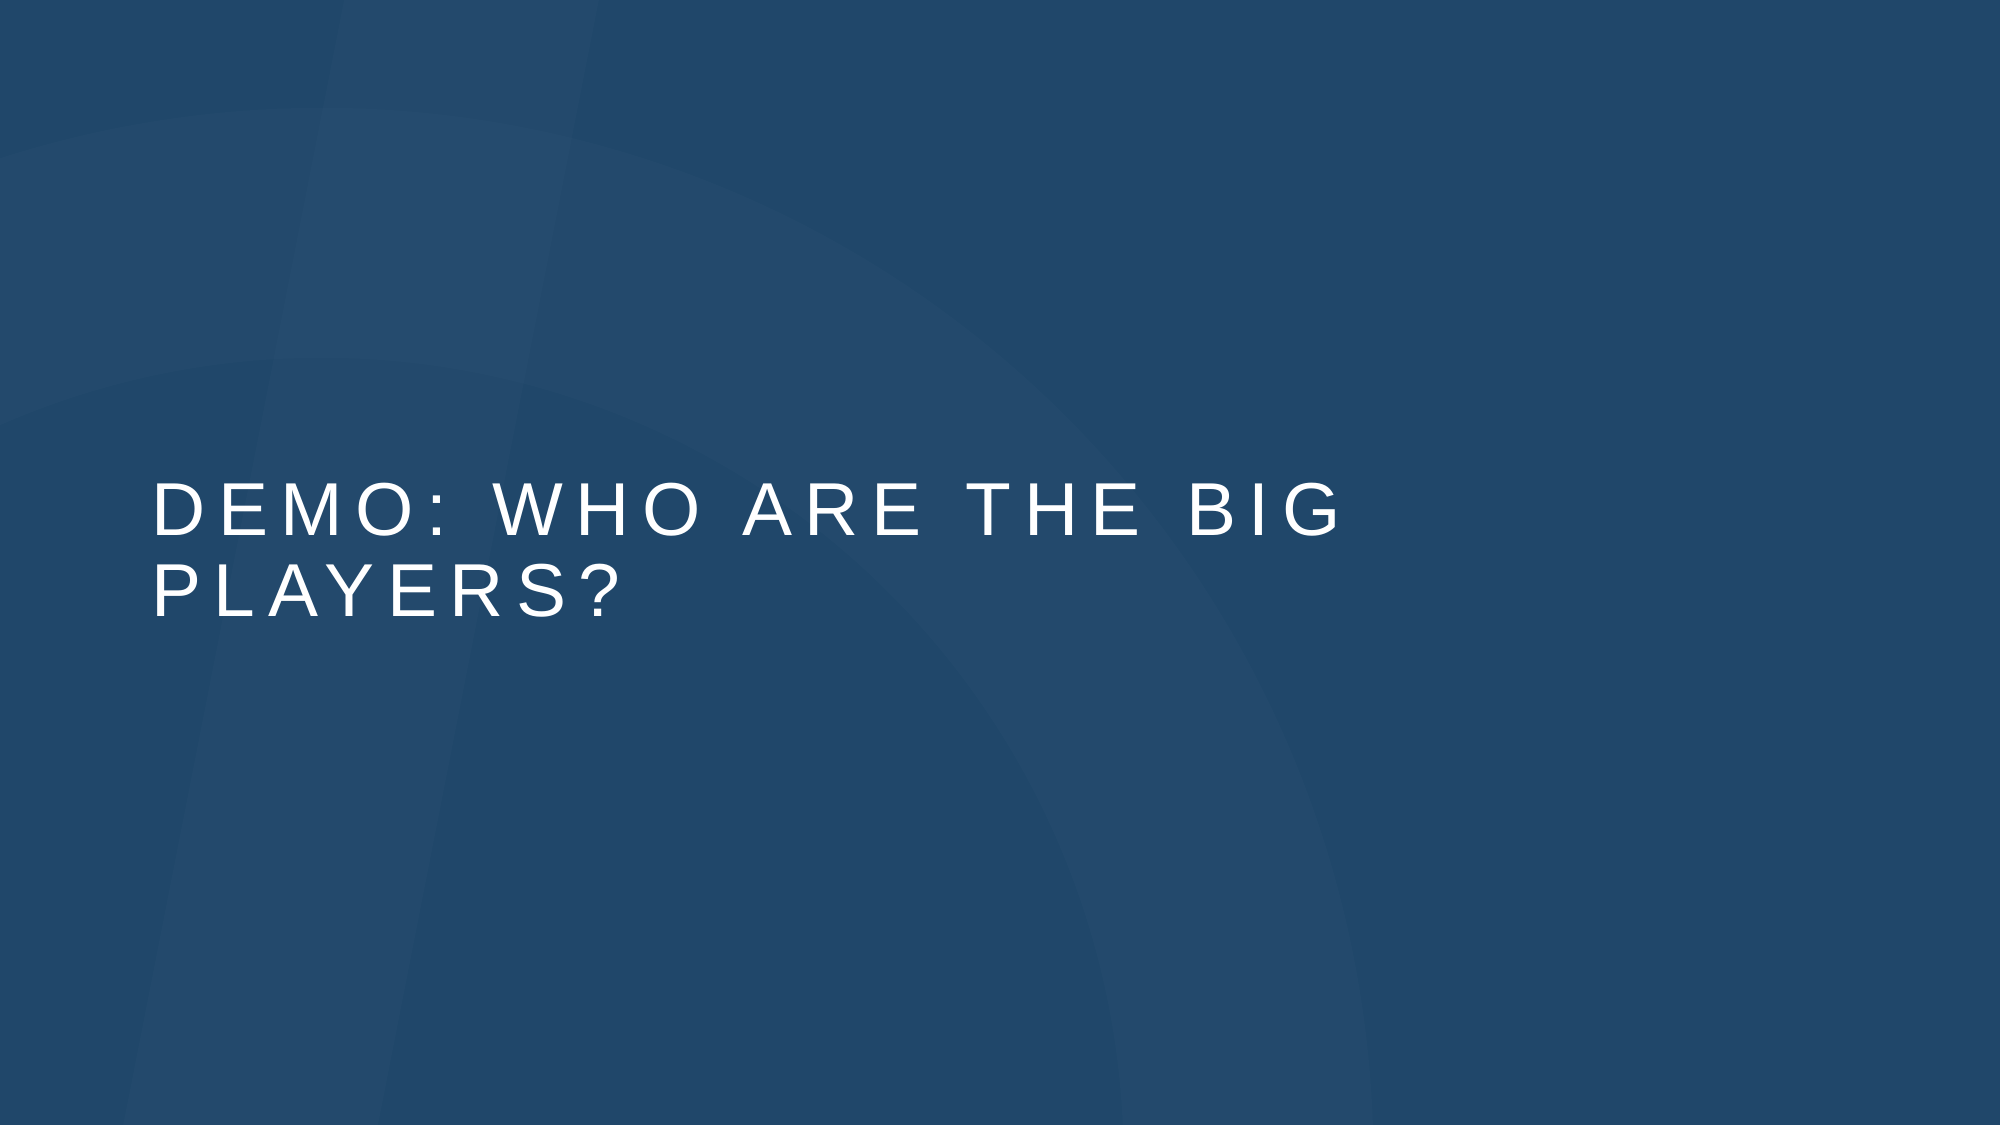

# DEMO: WHO ARE THE BIG PLAYERS?